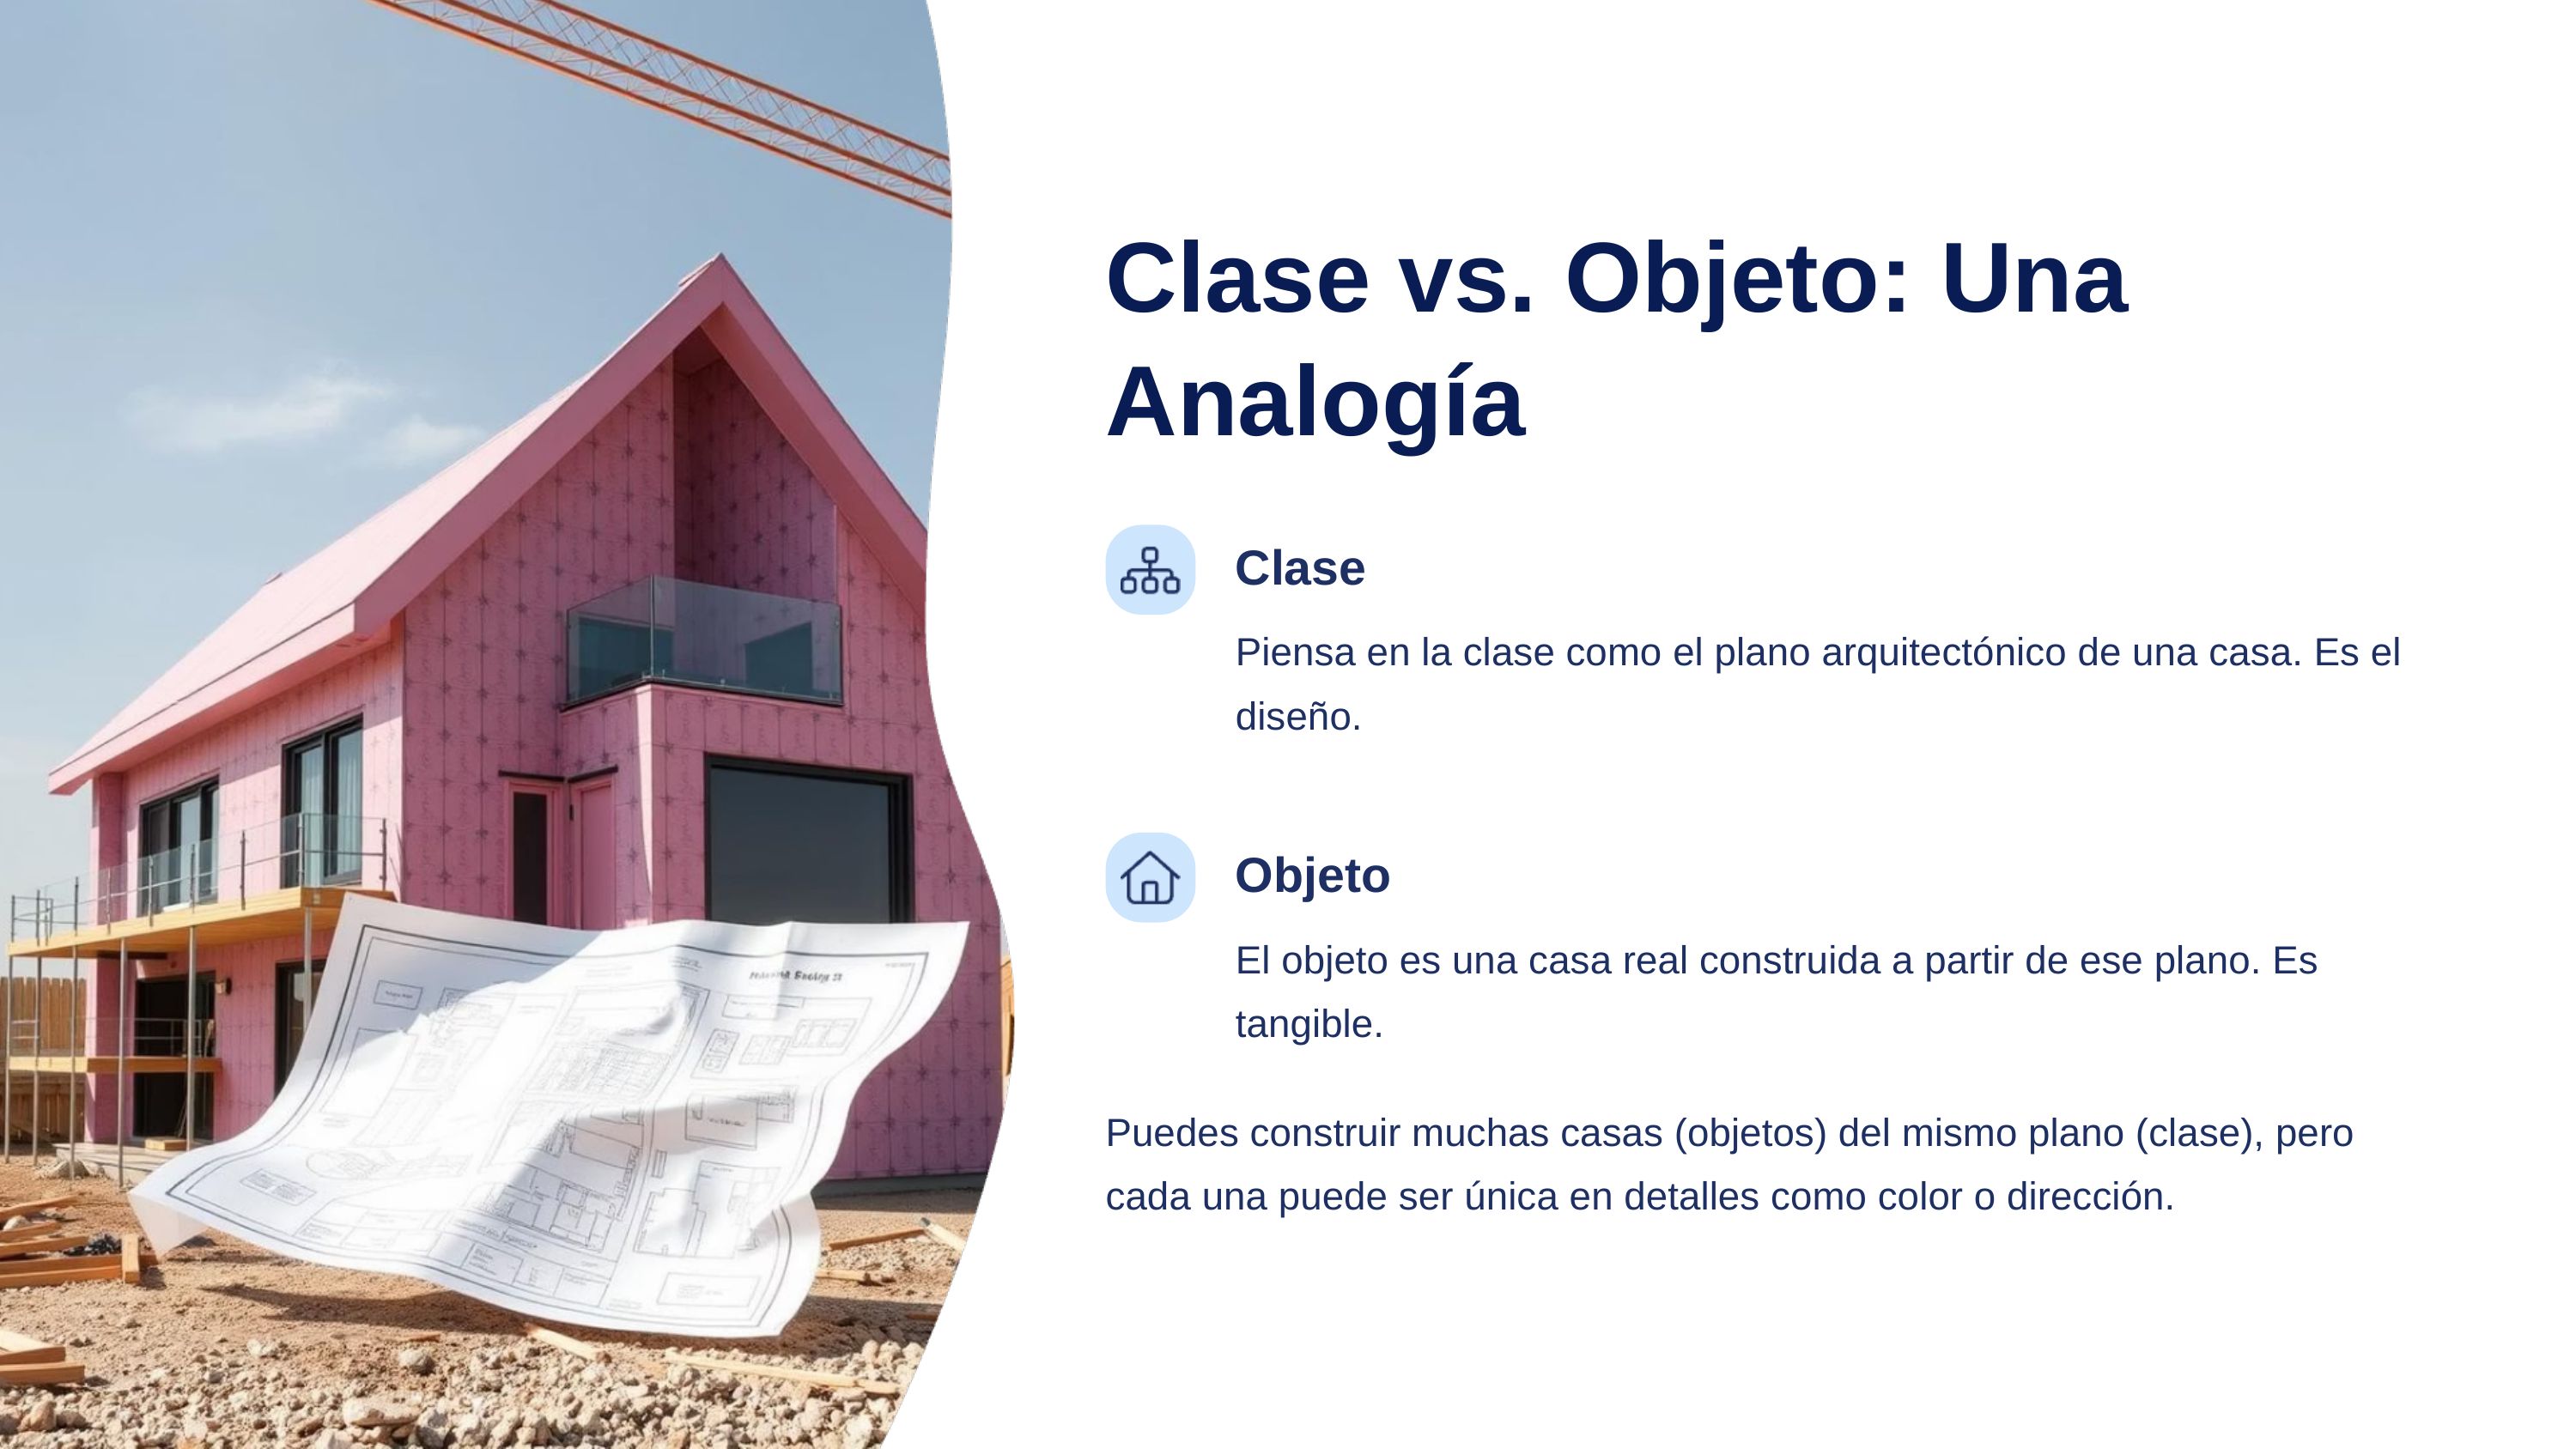

Clase vs. Objeto: Una Analogía

Clase
Piensa en la clase como el plano arquitectónico de una casa. Es el diseño.

Objeto
El objeto es una casa real construida a partir de ese plano. Es tangible.
Puedes construir muchas casas (objetos) del mismo plano (clase), pero cada una puede ser única en detalles como color o dirección.